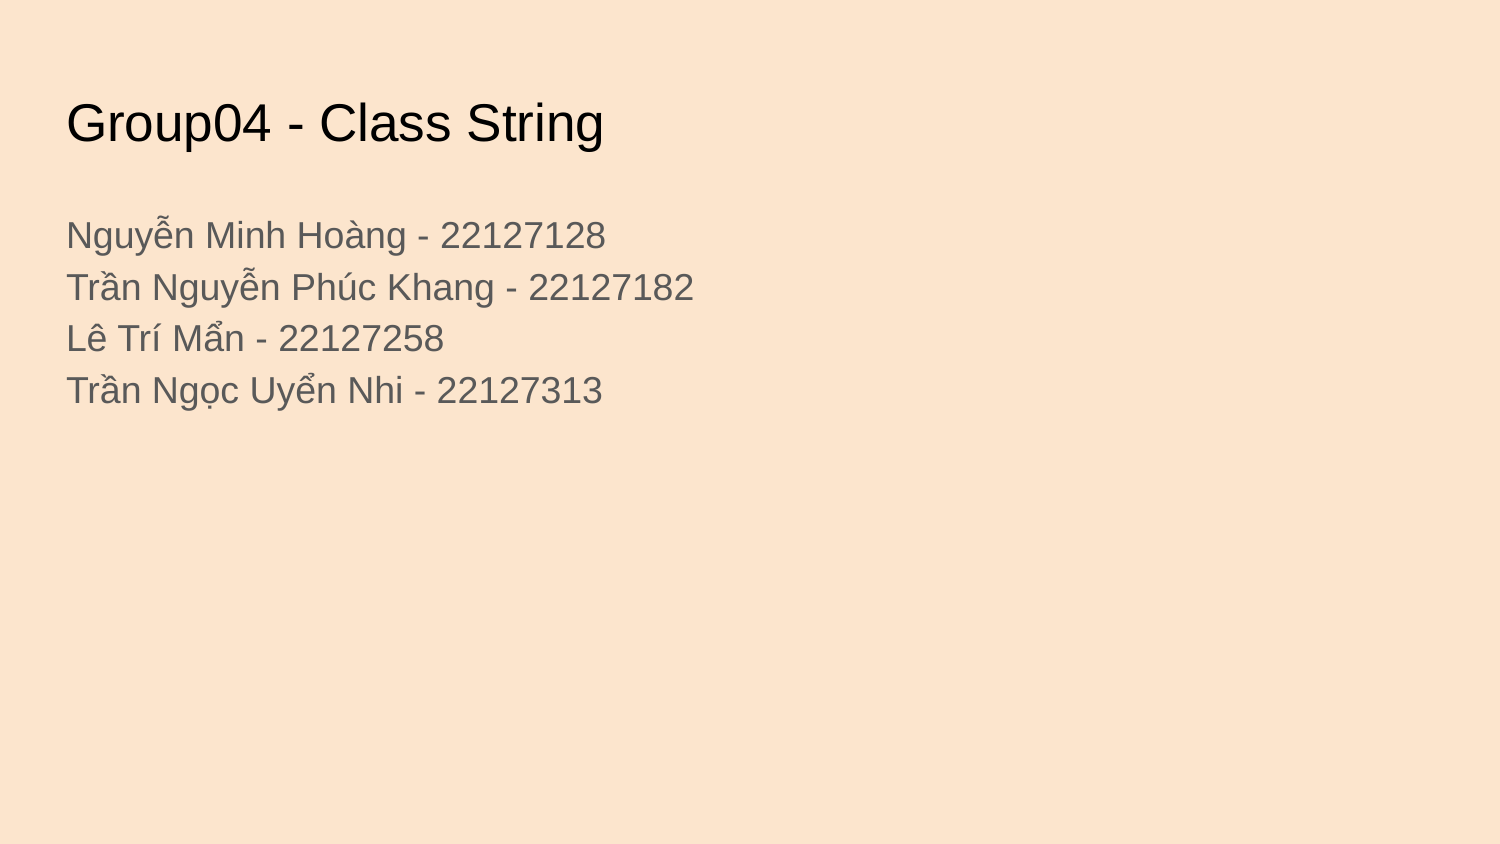

# Group04 - Class String
Nguyễn Minh Hoàng - 22127128
Trần Nguyễn Phúc Khang - 22127182
Lê Trí Mẩn - 22127258
Trần Ngọc Uyển Nhi - 22127313